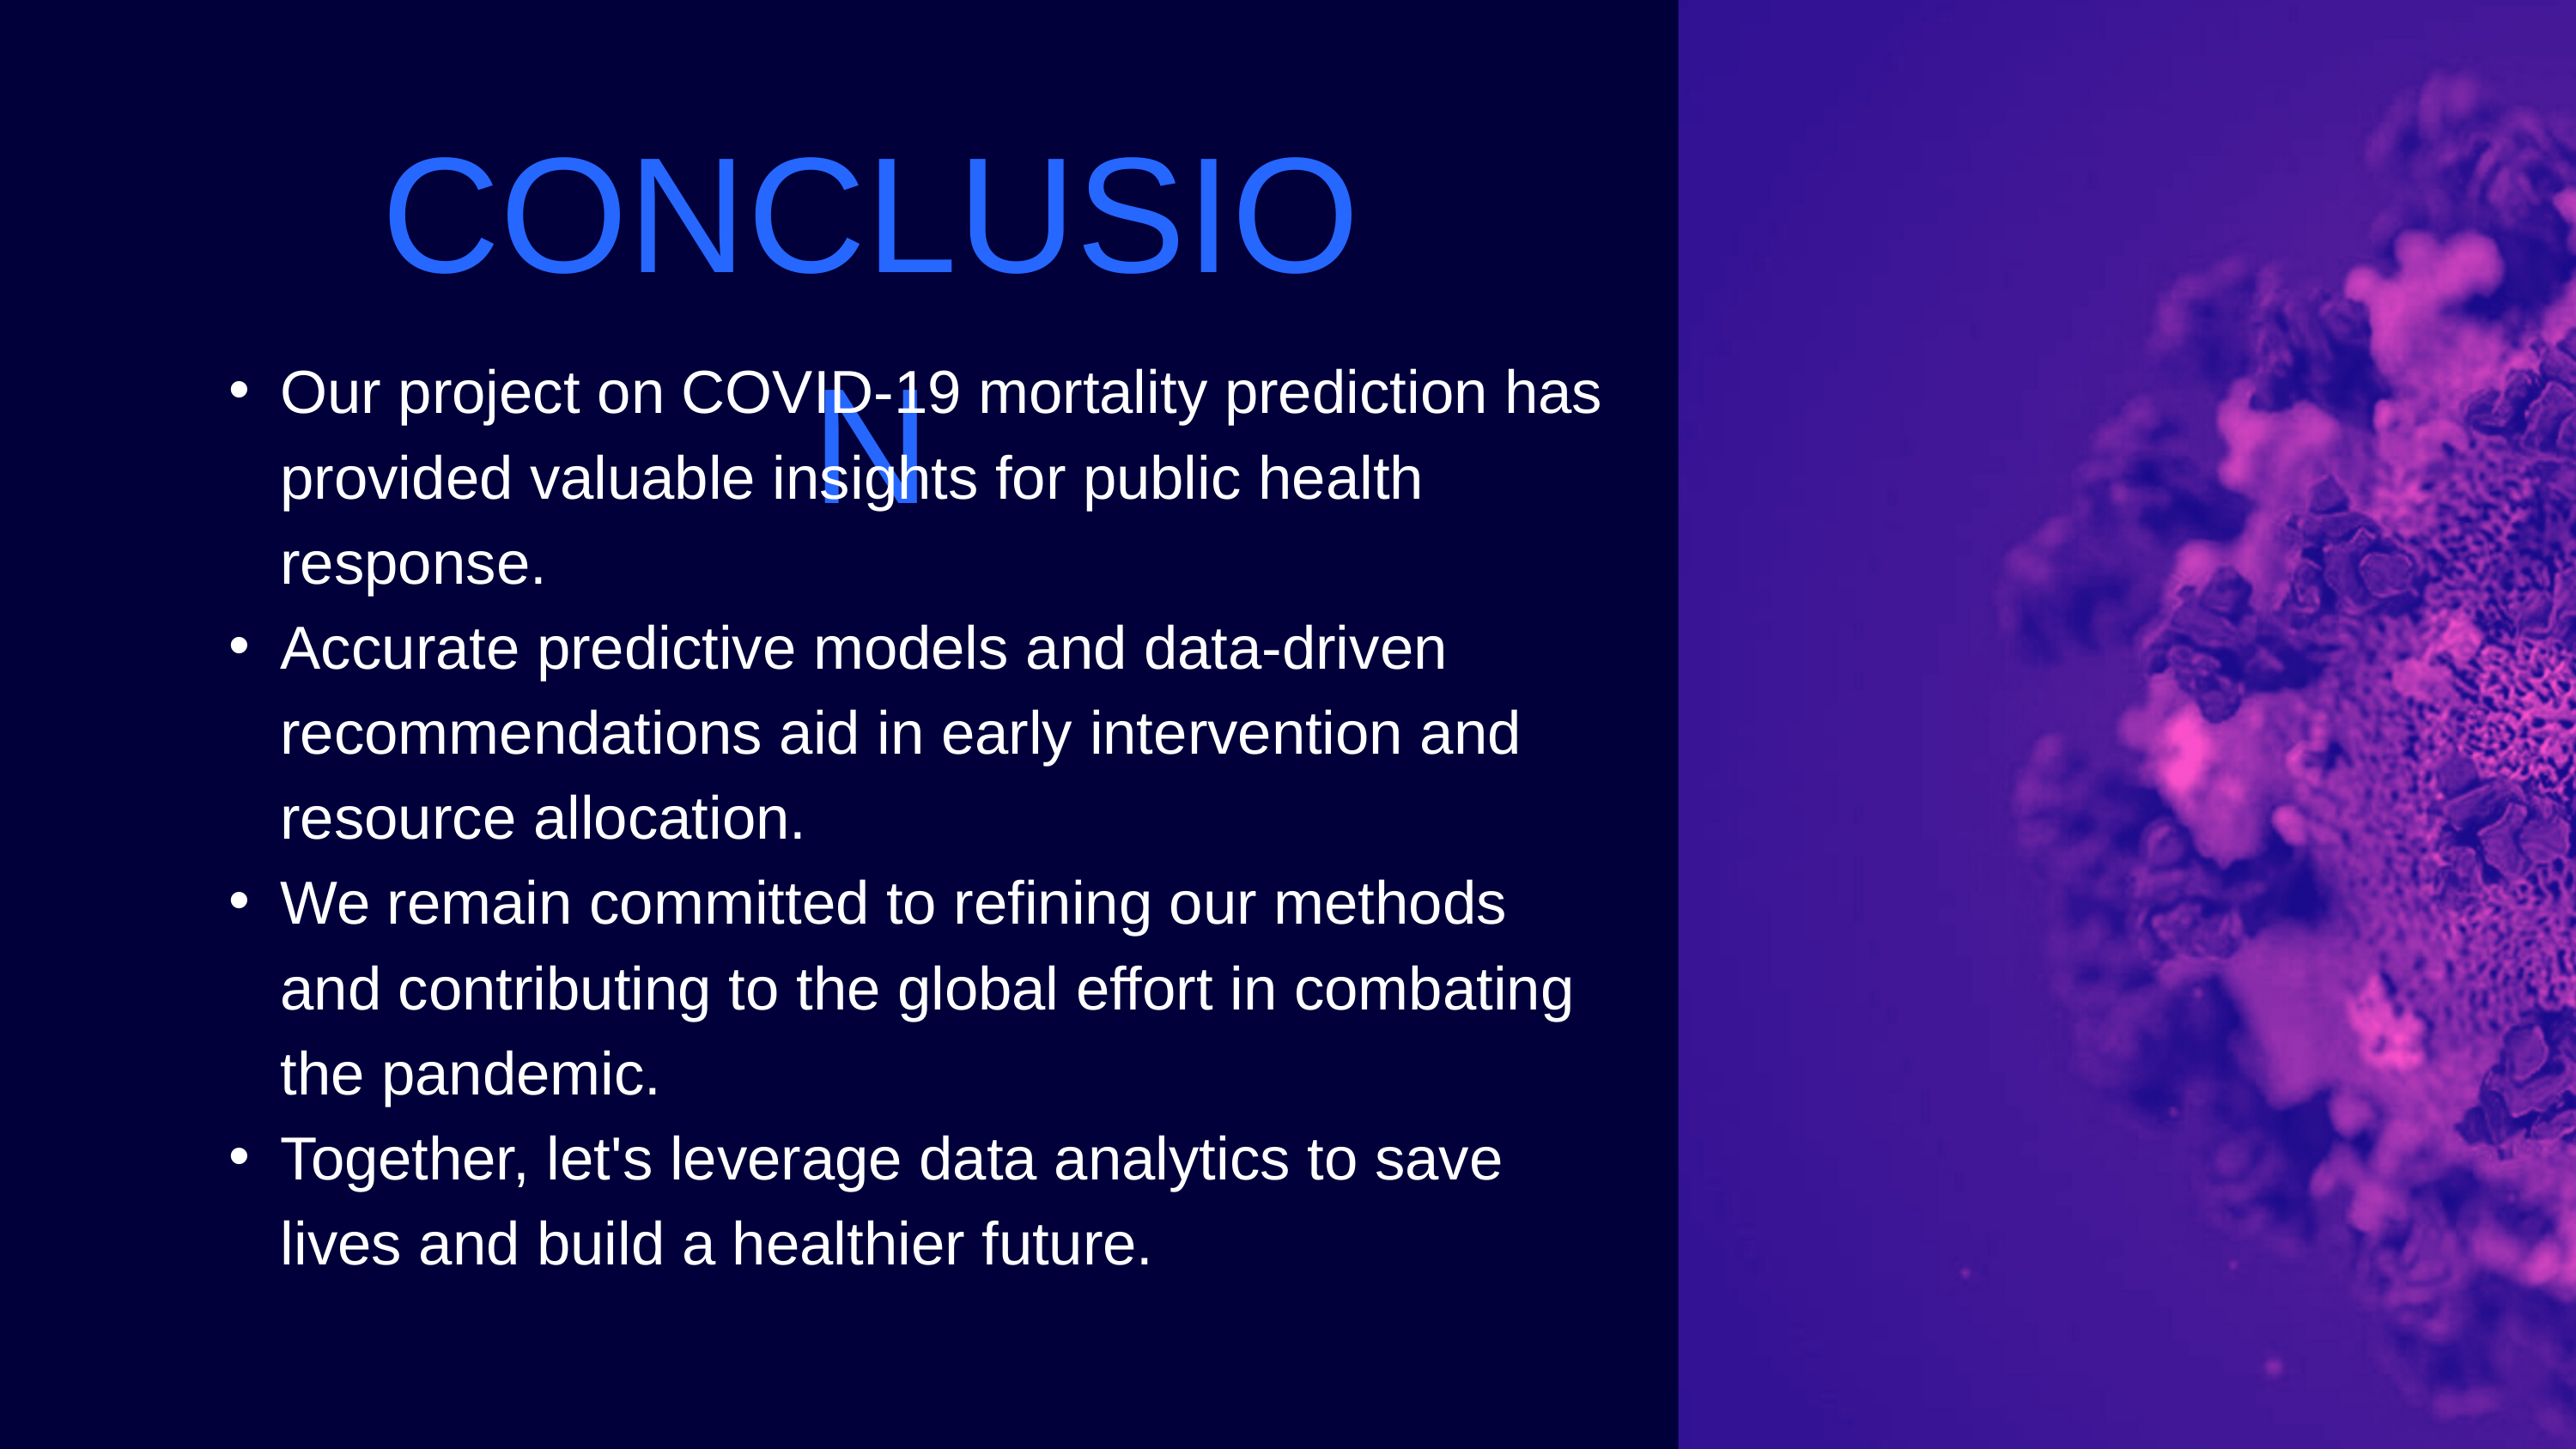

CONCLUSION
Our project on COVID-19 mortality prediction has provided valuable insights for public health response.
Accurate predictive models and data-driven recommendations aid in early intervention and resource allocation.
We remain committed to refining our methods and contributing to the global effort in combating the pandemic.
Together, let's leverage data analytics to save lives and build a healthier future.